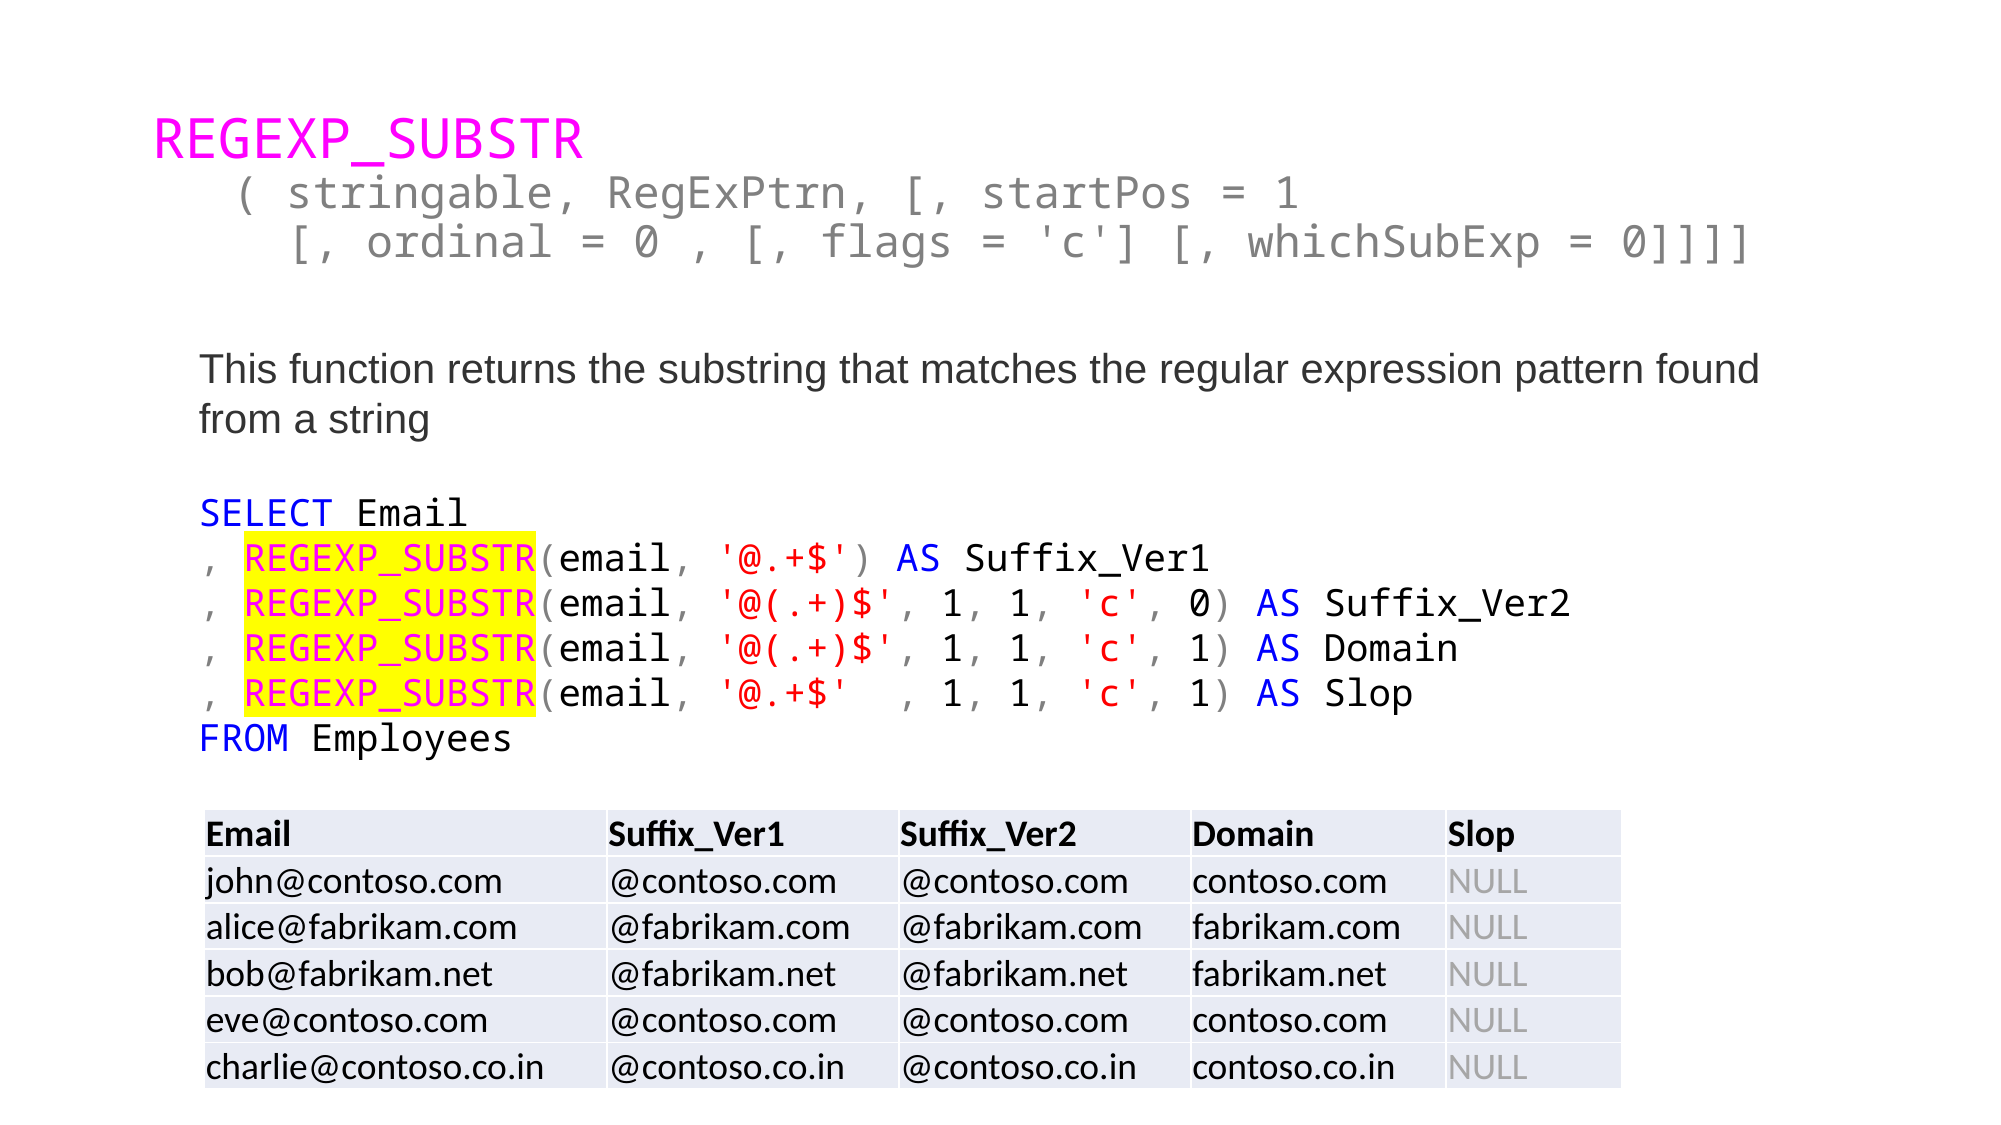

REGEXP_SUBSTR
   ( stringable, RegExPtrn, [, startPos = 1
     [, ordinal = 0 , [, flags = 'c'] [, whichSubExp = 0]]]]
This function returns the substring that matches the regular expression pattern found from a string
SELECT Email
, REGEXP_SUBSTR(email, '@.+$') AS Suffix_Ver1
, REGEXP_SUBSTR(email, '@(.+)$', 1, 1, 'c', 0) AS Suffix_Ver2
, REGEXP_SUBSTR(email, '@(.+)$', 1, 1, 'c', 1) AS Domain
, REGEXP_SUBSTR(email, '@.+$'  , 1, 1, 'c', 1) AS Slop
FROM Employees
| Email | Suffix\_Ver1 | Suffix\_Ver2 | Domain | Slop |
| --- | --- | --- | --- | --- |
| john@contoso.com | @contoso.com | @contoso.com | contoso.com | NULL |
| alice@fabrikam.com | @fabrikam.com | @fabrikam.com | fabrikam.com | NULL |
| bob@fabrikam.net | @fabrikam.net | @fabrikam.net | fabrikam.net | NULL |
| eve@contoso.com | @contoso.com | @contoso.com | contoso.com | NULL |
| charlie@contoso.co.in | @contoso.co.in | @contoso.co.in | contoso.co.in | NULL |